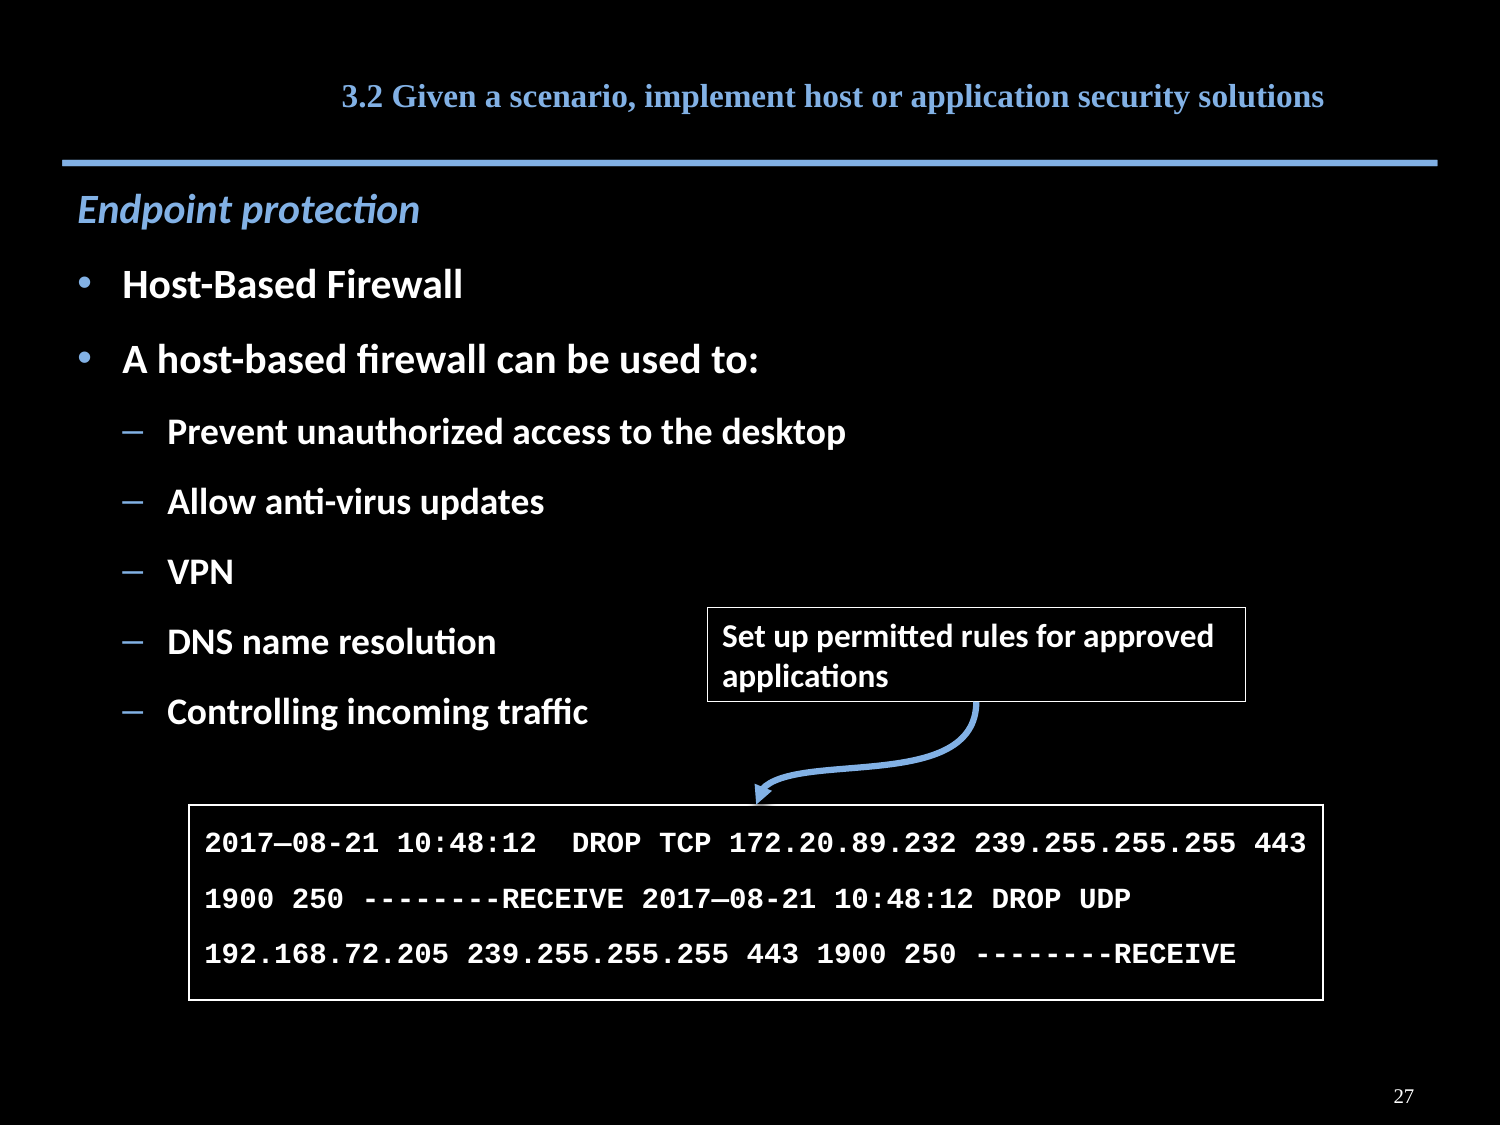

# 3.2 Given a scenario, implement host or application security solutions
Endpoint protection
Host-Based Firewall
A host-based firewall can be used to:
Prevent unauthorized access to the desktop
Allow anti-virus updates
VPN
DNS name resolution
Controlling incoming traffic
Set up permitted rules for approved applications
| 2017—08-21 10:48:12 DROP TCP 172.20.89.232 239.255.255.255 443 1900 250 --------RECEIVE 2017—08-21 10:48:12 DROP UDP 192.168.72.205 239.255.255.255 443 1900 250 --------RECEIVE |
| --- |
27